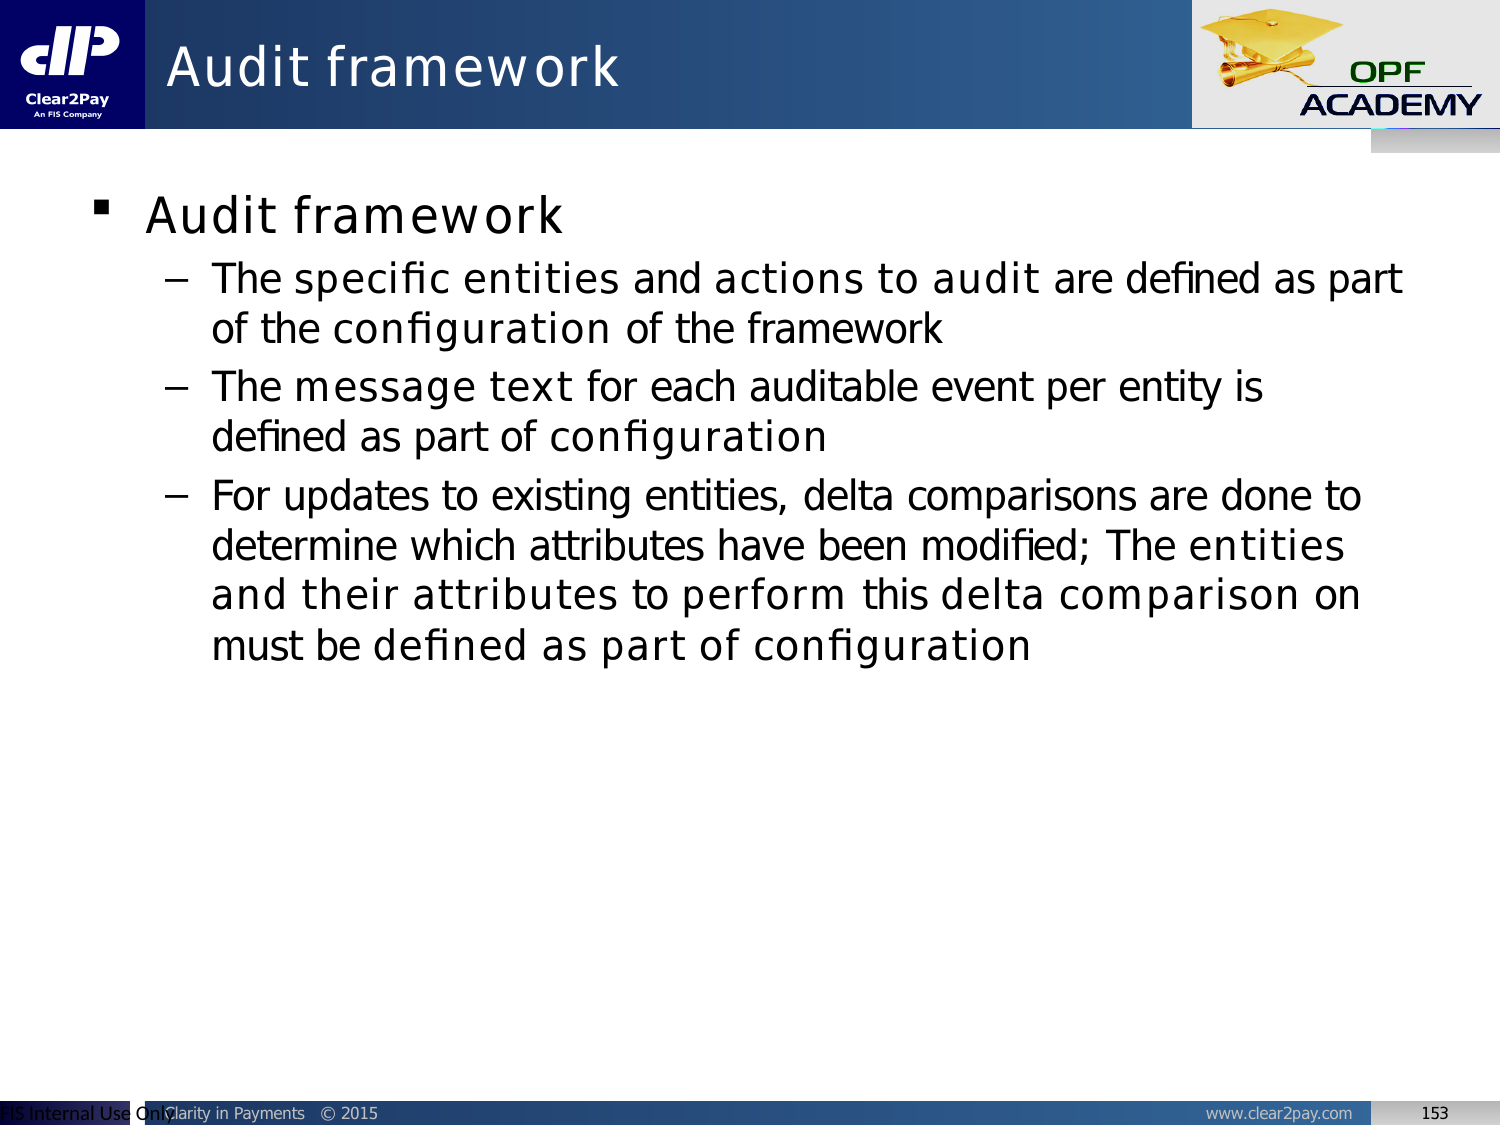

# Audit framework
Audit framework
The specific entities and actions to audit are defined as part of the configuration of the framework
The message text for each auditable event per entity is defined as part of configuration
For updates to existing entities, delta comparisons are done to determine which attributes have been modified; The entities and their attributes to perform this delta comparison on must be defined as part of configuration